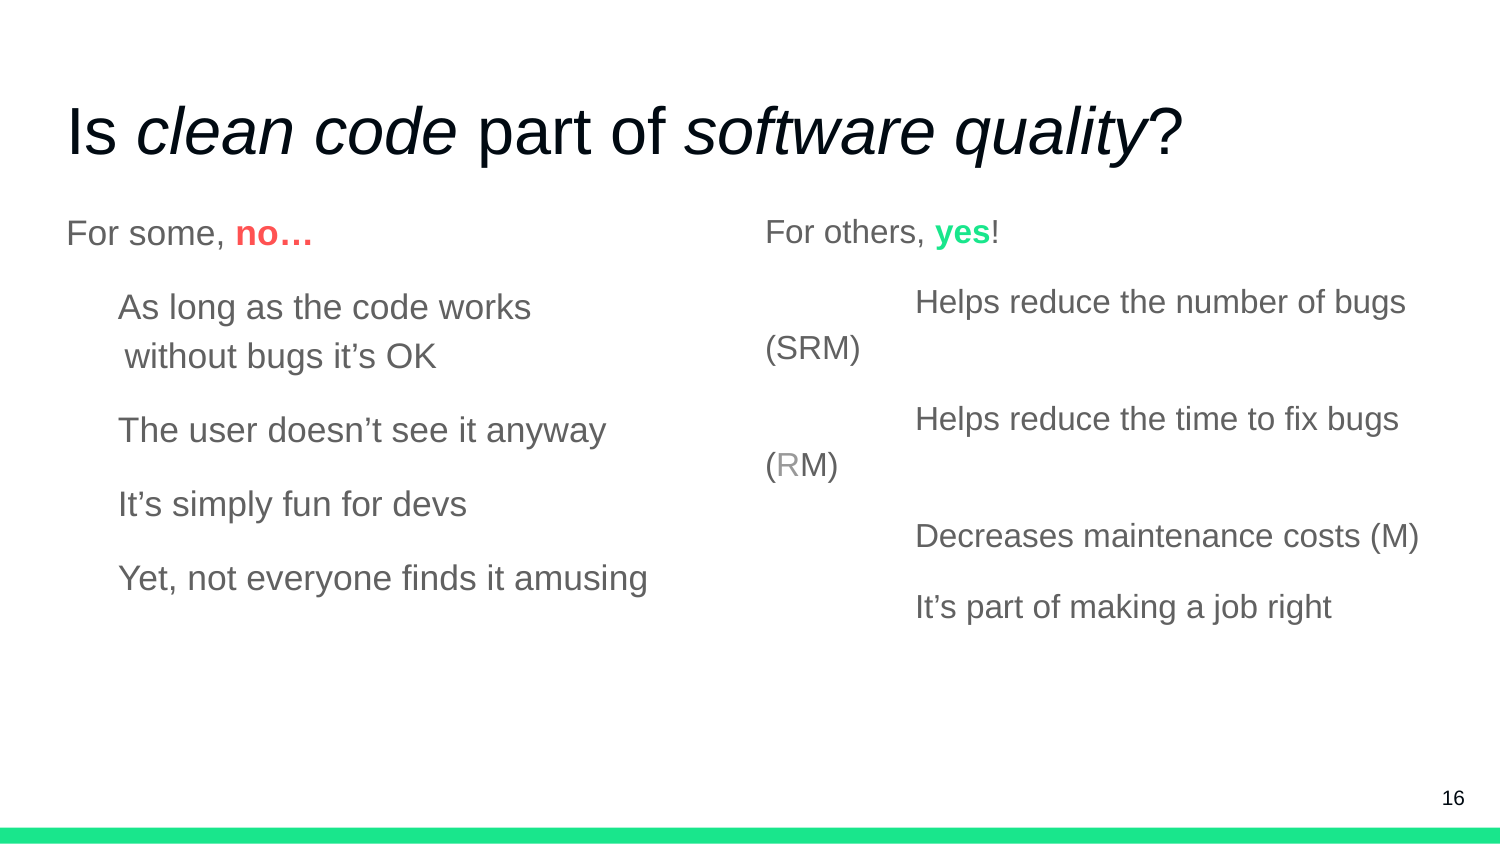

# Is clean code part of software quality?
For some, no…
As long as the code works
      without bugs it’s OK
The user doesn’t see it anyway
It’s simply fun for devs
Yet, not everyone finds it amusing
For others, yes!
	Helps reduce the number of bugs (SRM)
	Helps reduce the time to fix bugs (RM)
	Decreases maintenance costs (M)
	It’s part of making a job right
16